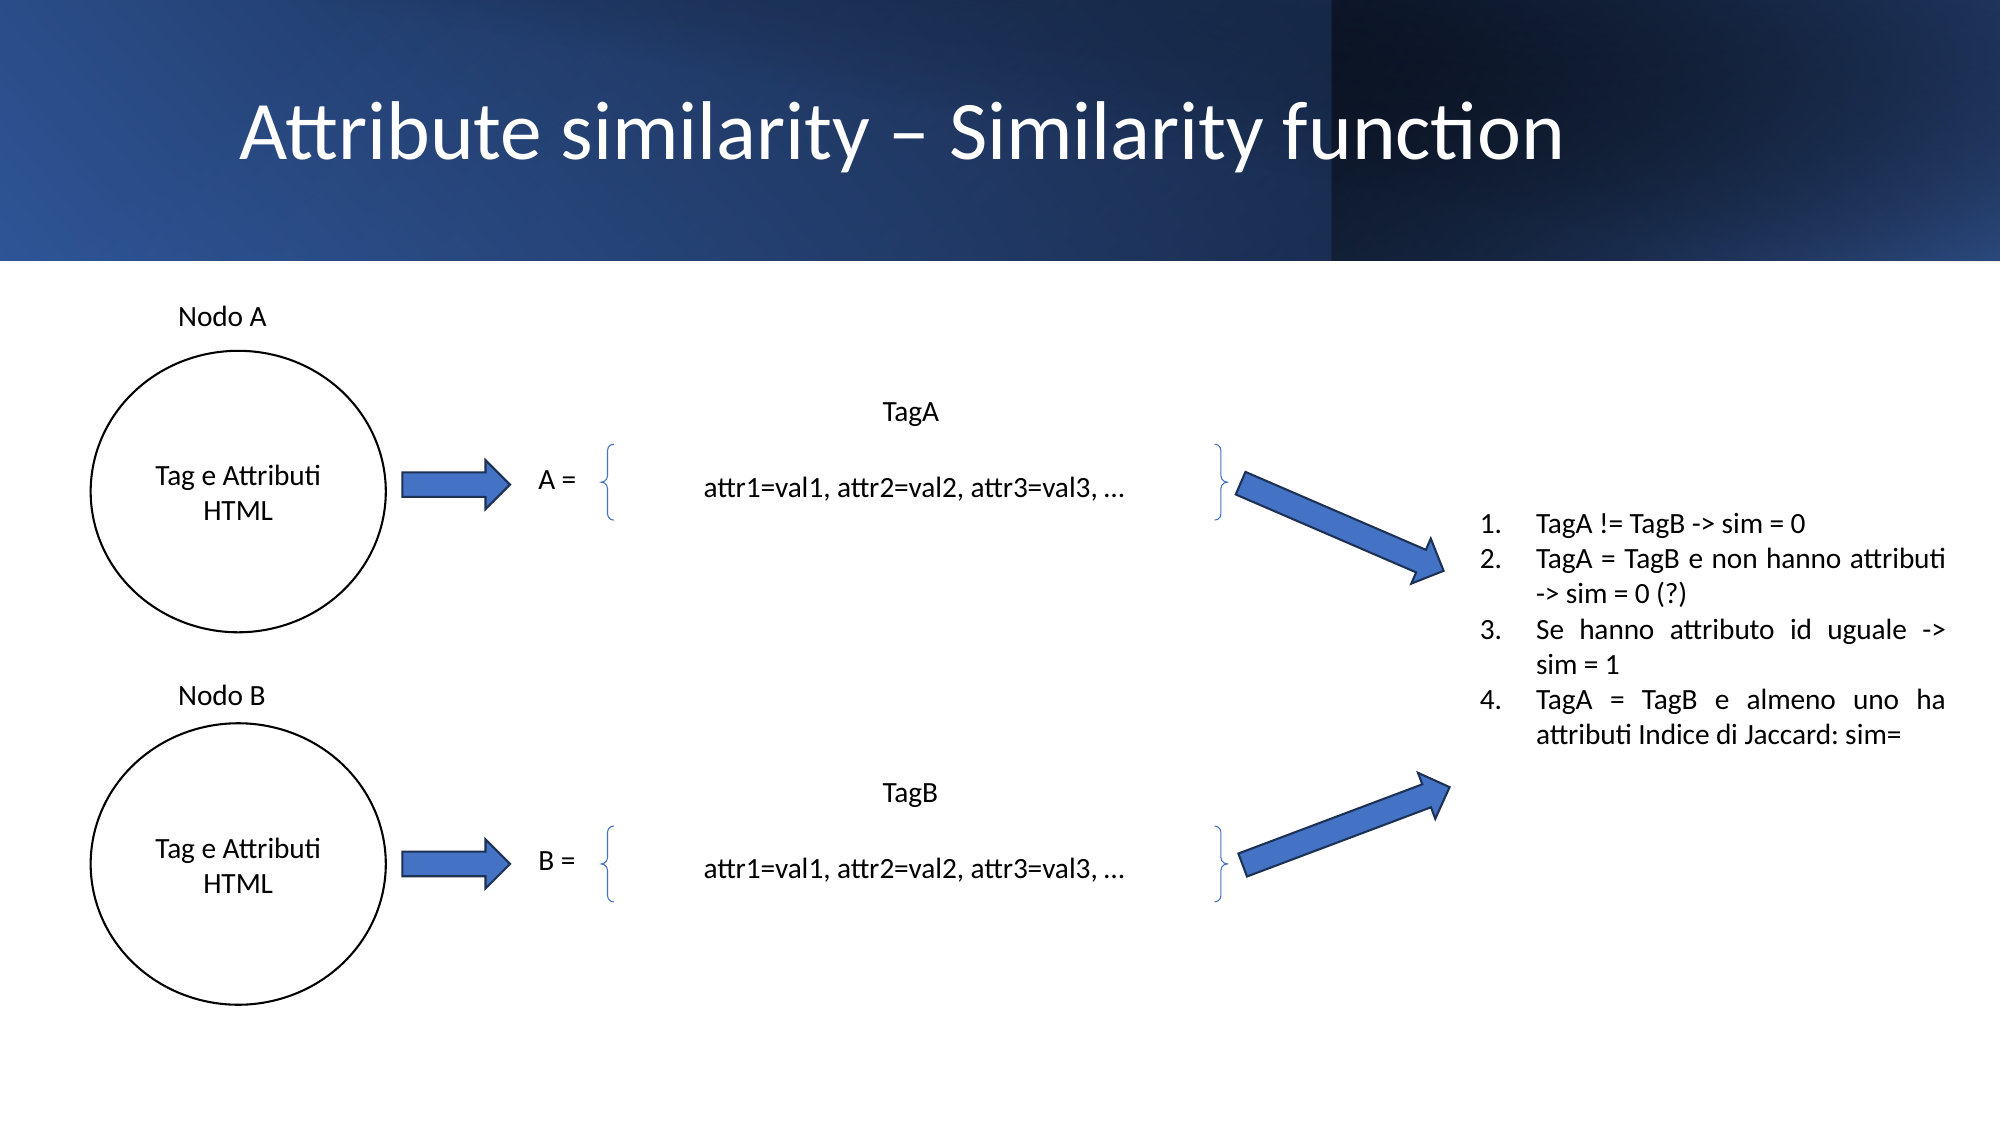

# Attribute similarity – Similarity function
Nodo A
Tag e Attributi HTML
TagA
attr1=val1, attr2=val2, attr3=val3, …
A =

TagA != TagB -> sim = 0
TagA = TagB e non hanno attributi -> sim = 0 (?)
Se hanno attributo id uguale -> sim = 1
TagA = TagB e almeno uno ha attributi Indice di Jaccard: sim=

Nodo B
Tag e Attributi HTML
TagB

attr1=val1, attr2=val2, attr3=val3, …
B =